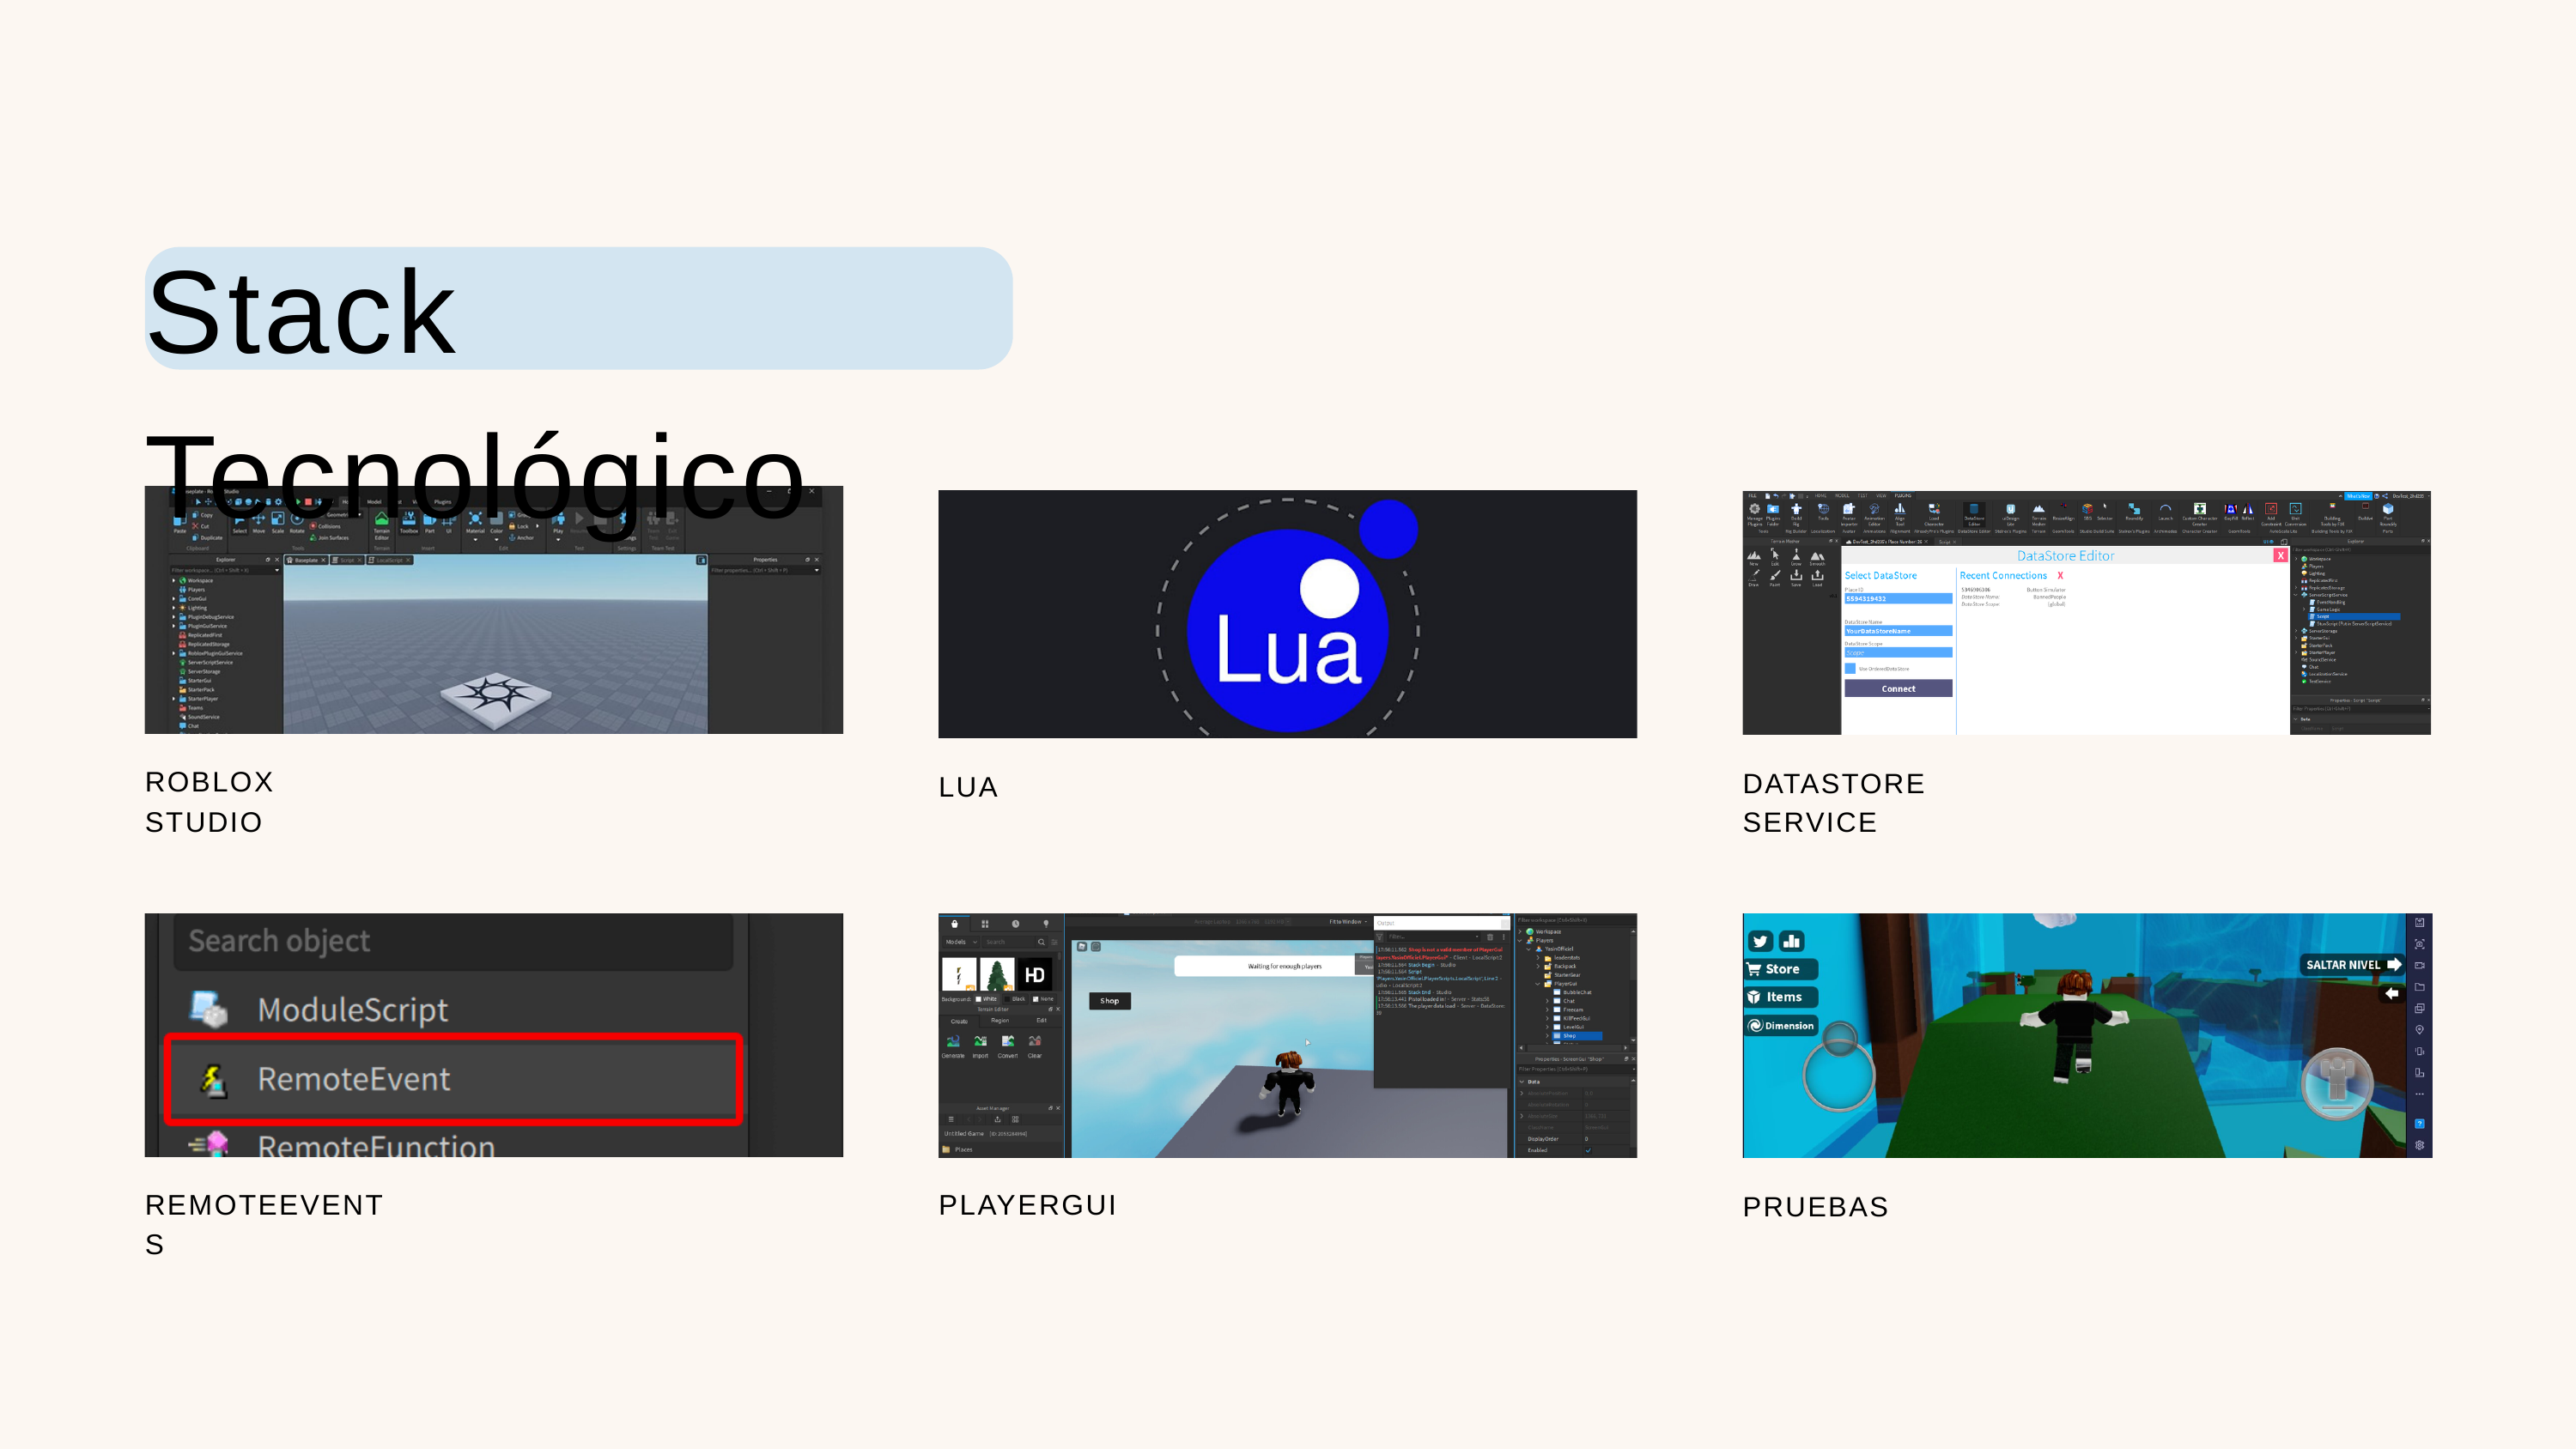

Stack Tecnológico

ROBLOX STUDIO
DATASTORE SERVICE
LUA

REMOTEEVENTS
PLAYERGUI
PRUEBAS